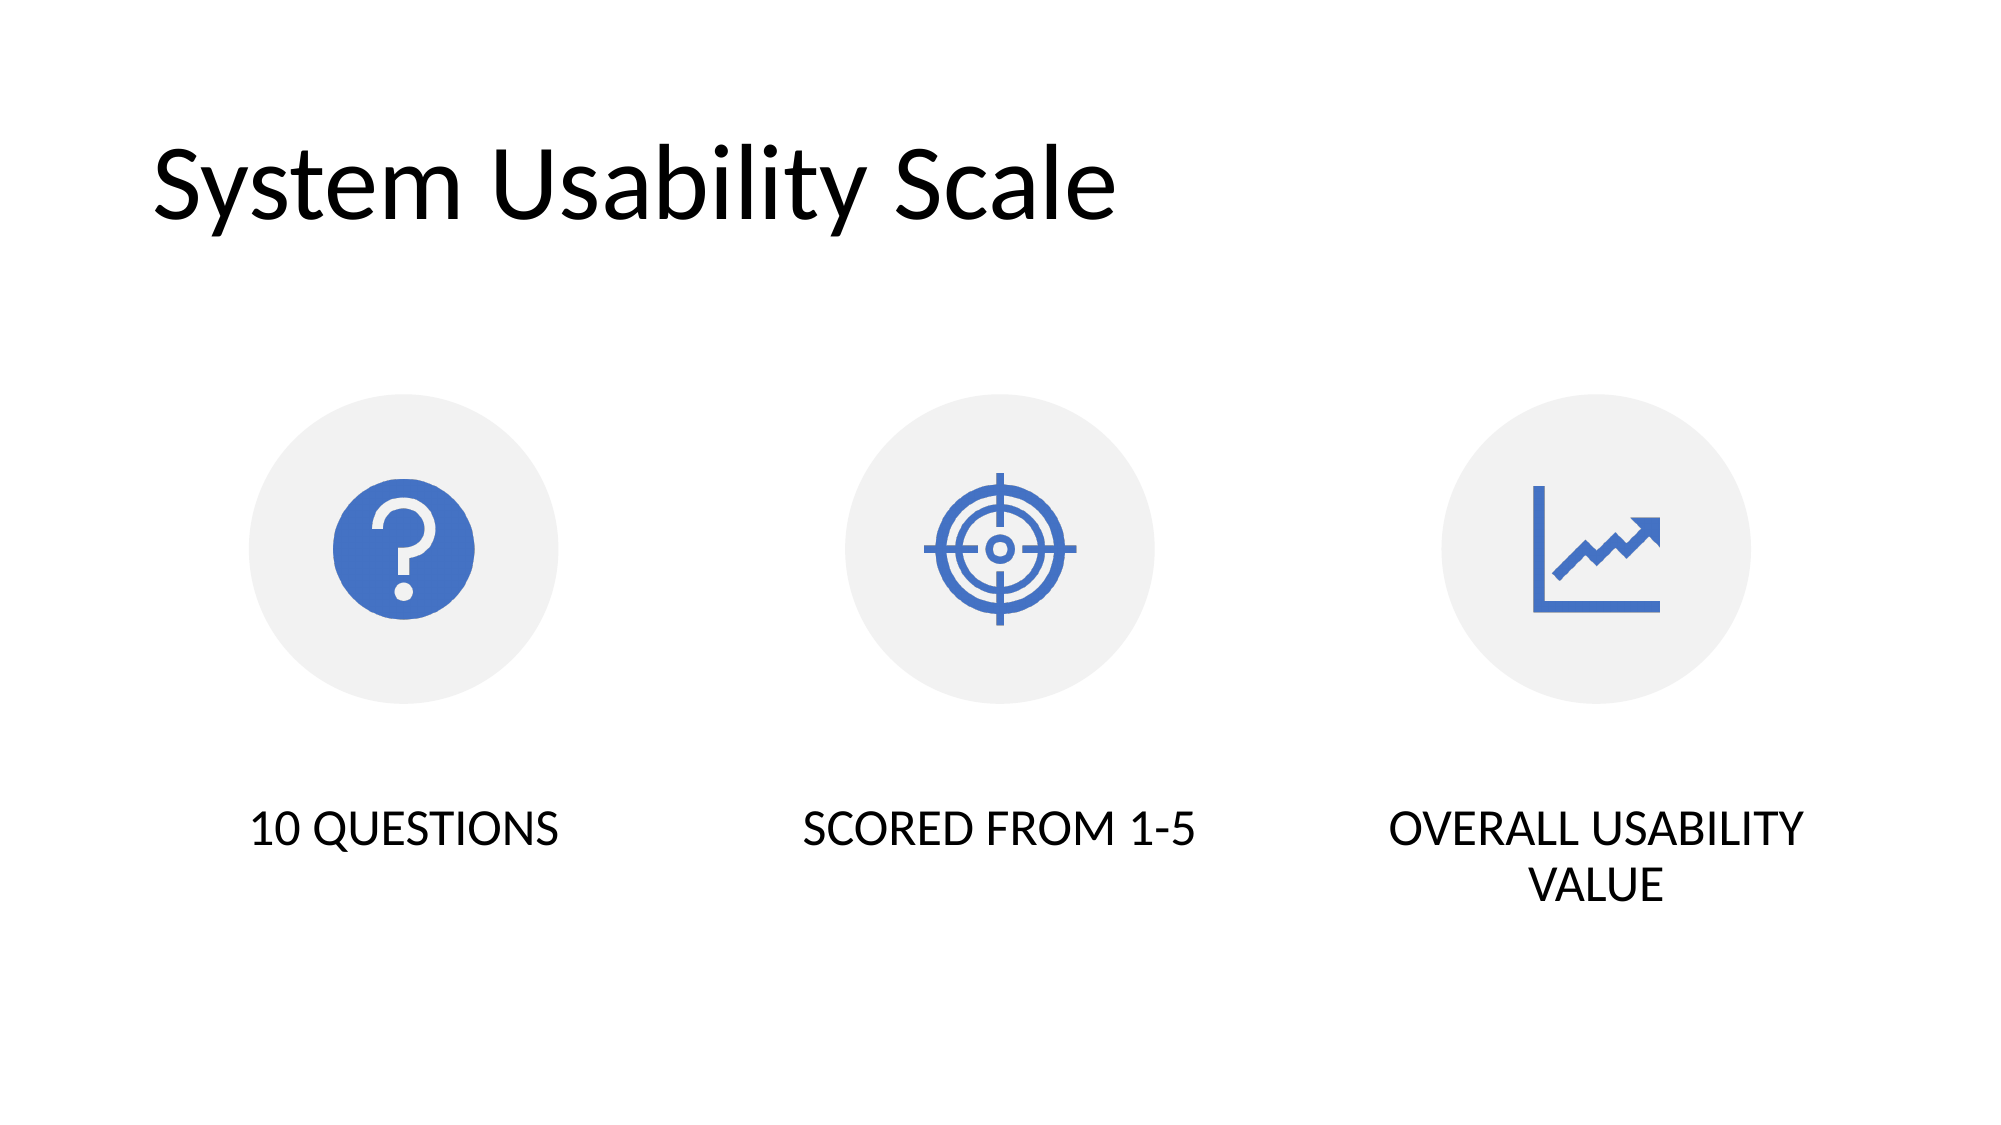

# System Usability Scale
10 questions
Scored from 1-5
Overall Usability Value